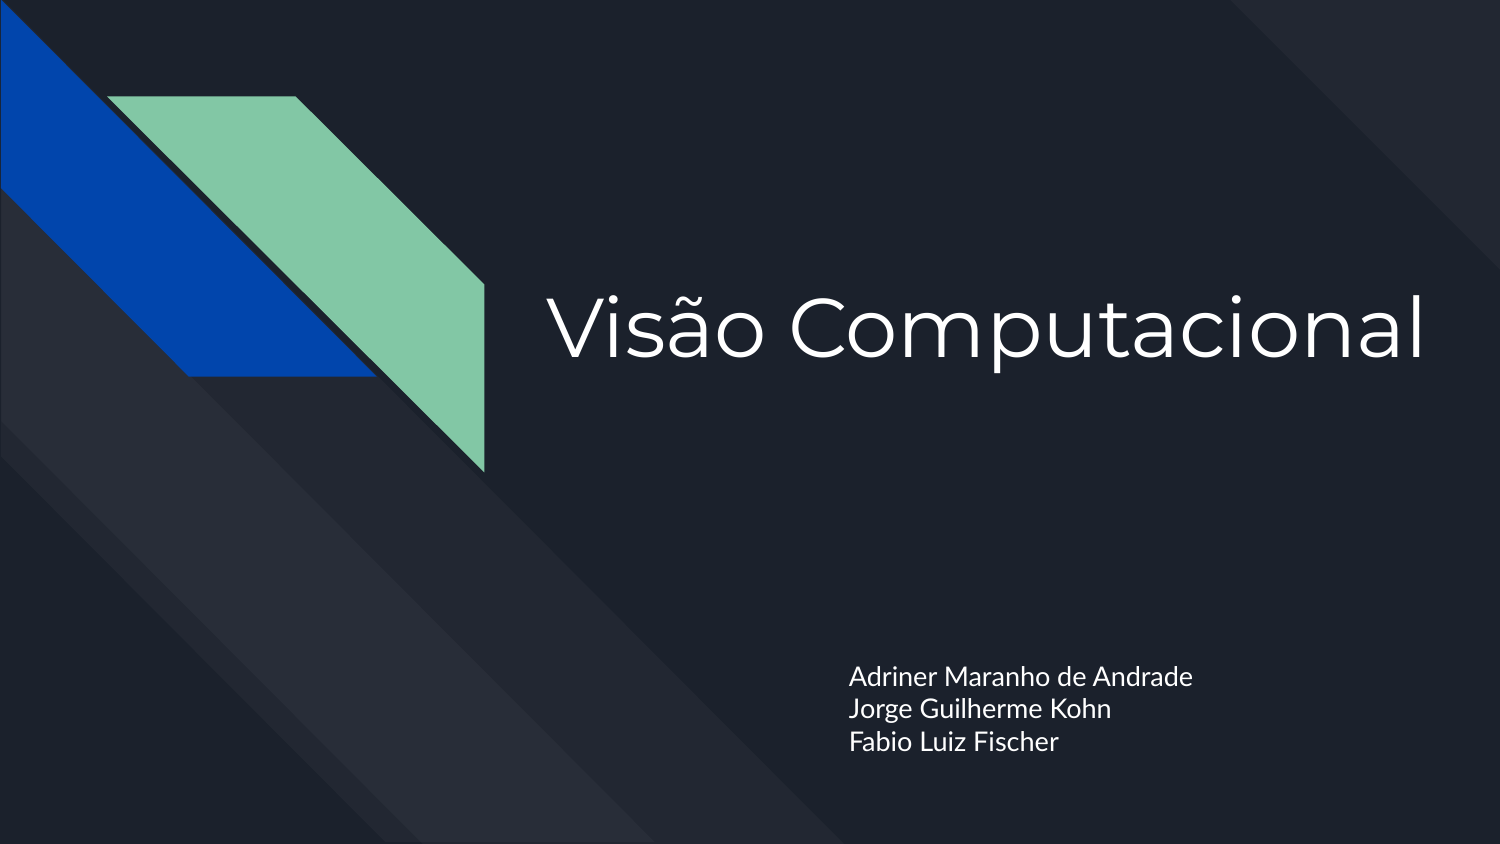

# Visão Computacional
Adriner Maranho de Andrade
Jorge Guilherme Kohn
Fabio Luiz Fischer